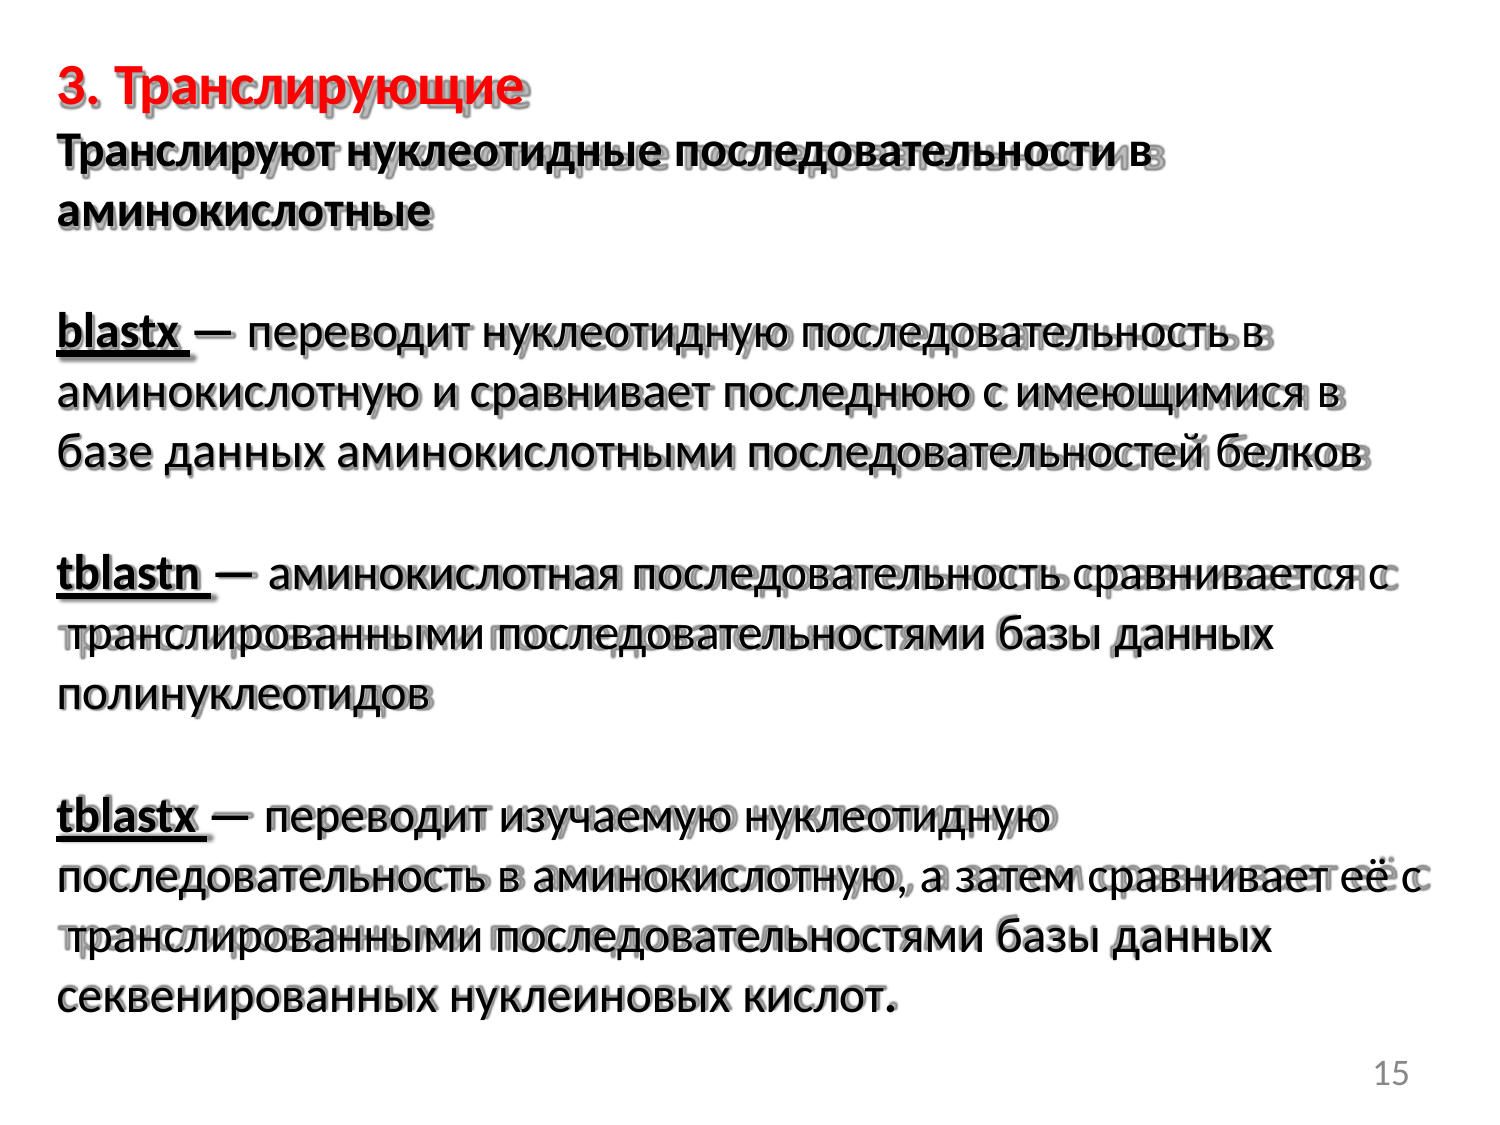

# 3. Транслирующие
Транслируют нуклеотидные последовательности в  аминокислотные

blastx — переводит нуклеотидную последовательность в  аминокислотную и сравнивает последнюю с имеющимися в  базе данных аминокислотными последовательностей белков

tblastn — аминокислотная последовательность сравнивается с  транслированными последовательностями базы данных  полинуклеотидов

tblastx — переводит изучаемую нуклеотидную  последовательность в аминокислотную, а затем сравнивает её с  транслированными последовательностями базы данных  секвенированных нуклеиновых кислот.

15